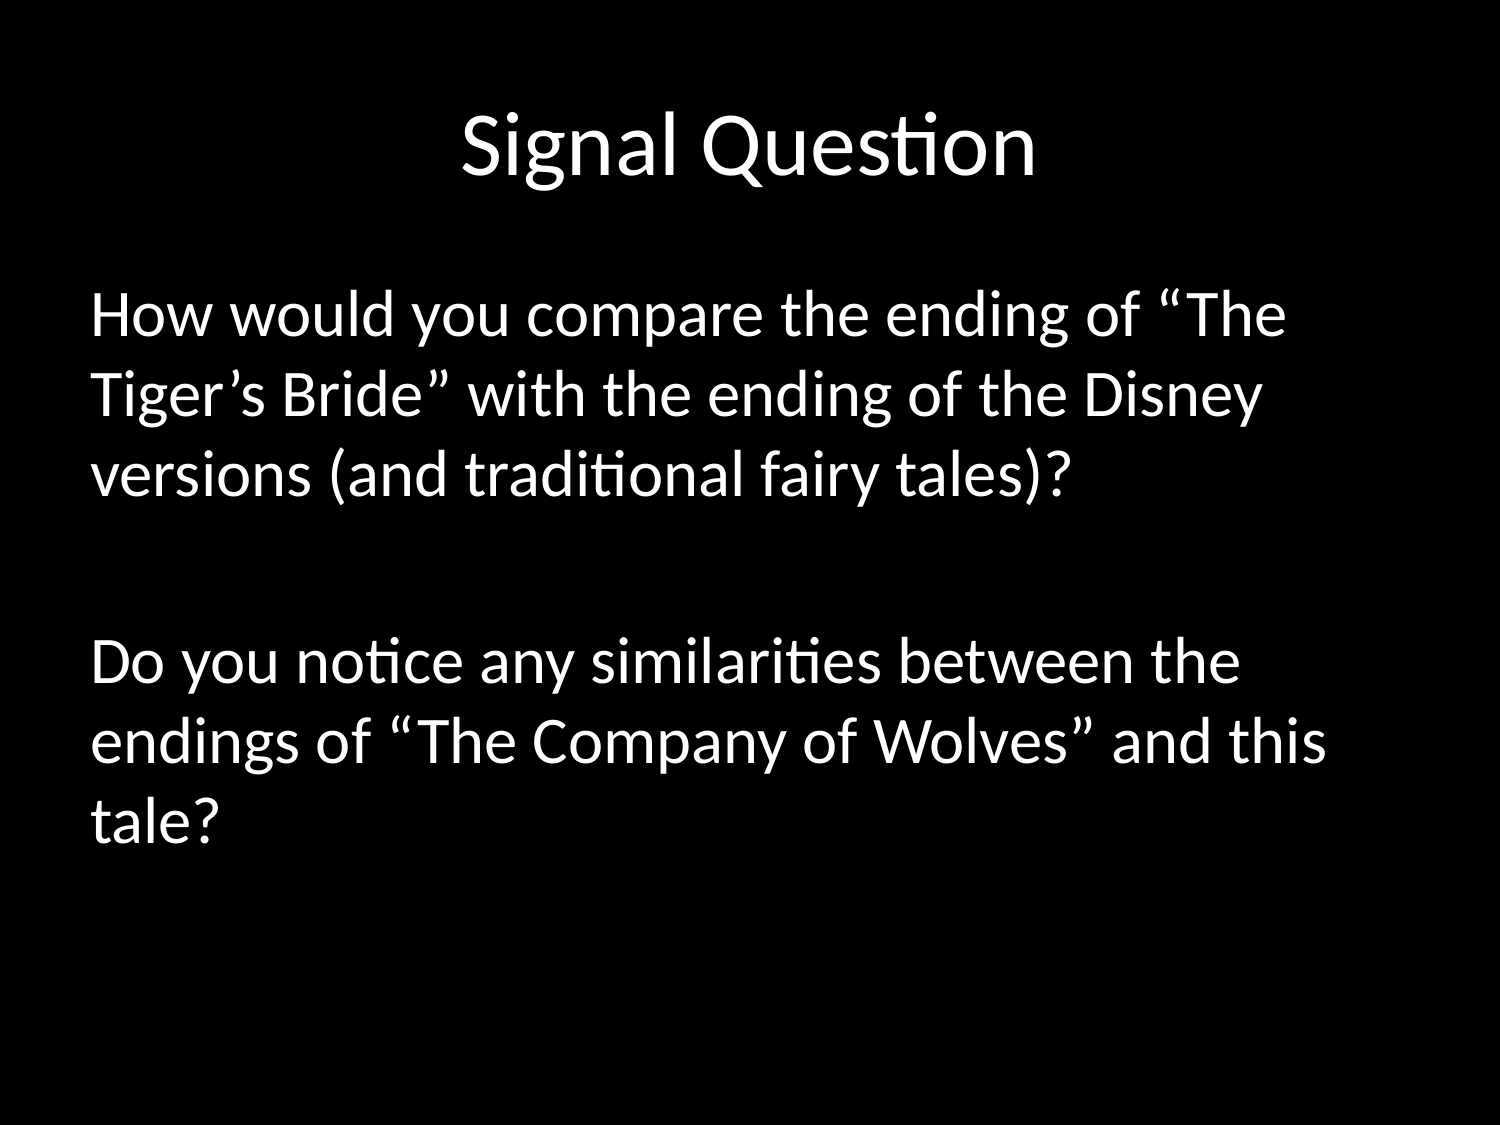

# Signal Question
How would you compare the ending of “The Tiger’s Bride” with the ending of the Disney versions (and traditional fairy tales)?

Do you notice any similarities between the endings of “The Company of Wolves” and this tale?